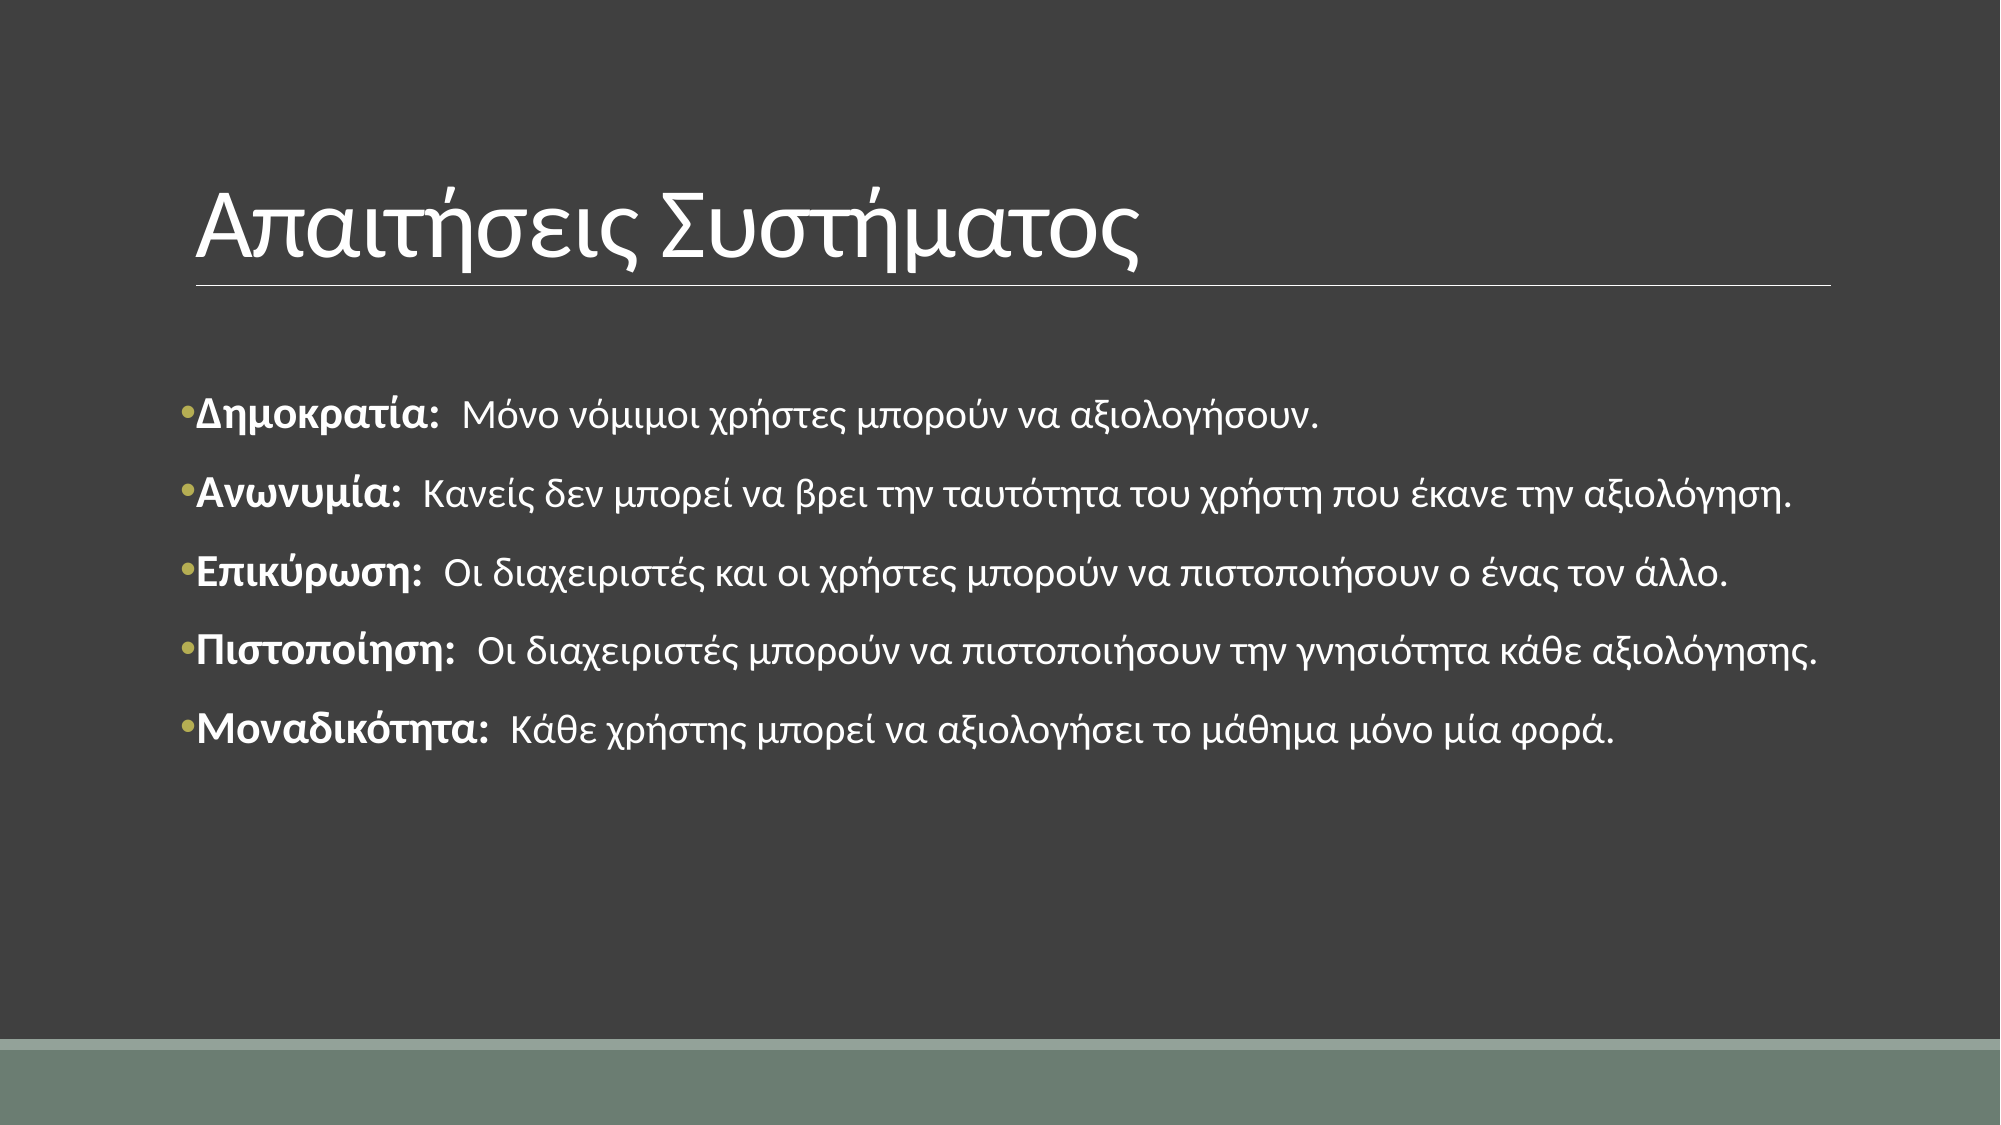

# Απαιτήσεις Συστήματος

Δημοκρατία:  Μόνο νόμιμοι χρήστες μπορούν να αξιολογήσουν.
Ανωνυμία:  Κανείς δεν μπορεί να βρει την ταυτότητα του χρήστη που έκανε την αξιολόγηση.
Επικύρωση:  Οι διαχειριστές και οι χρήστες μπορούν να πιστοποιήσουν ο ένας τον άλλο.
Πιστοποίηση:  Οι διαχειριστές μπορούν να πιστοποιήσουν την γνησιότητα κάθε αξιολόγησης.
Μοναδικότητα:  Κάθε χρήστης μπορεί να αξιολογήσει το μάθημα μόνο μία φορά.